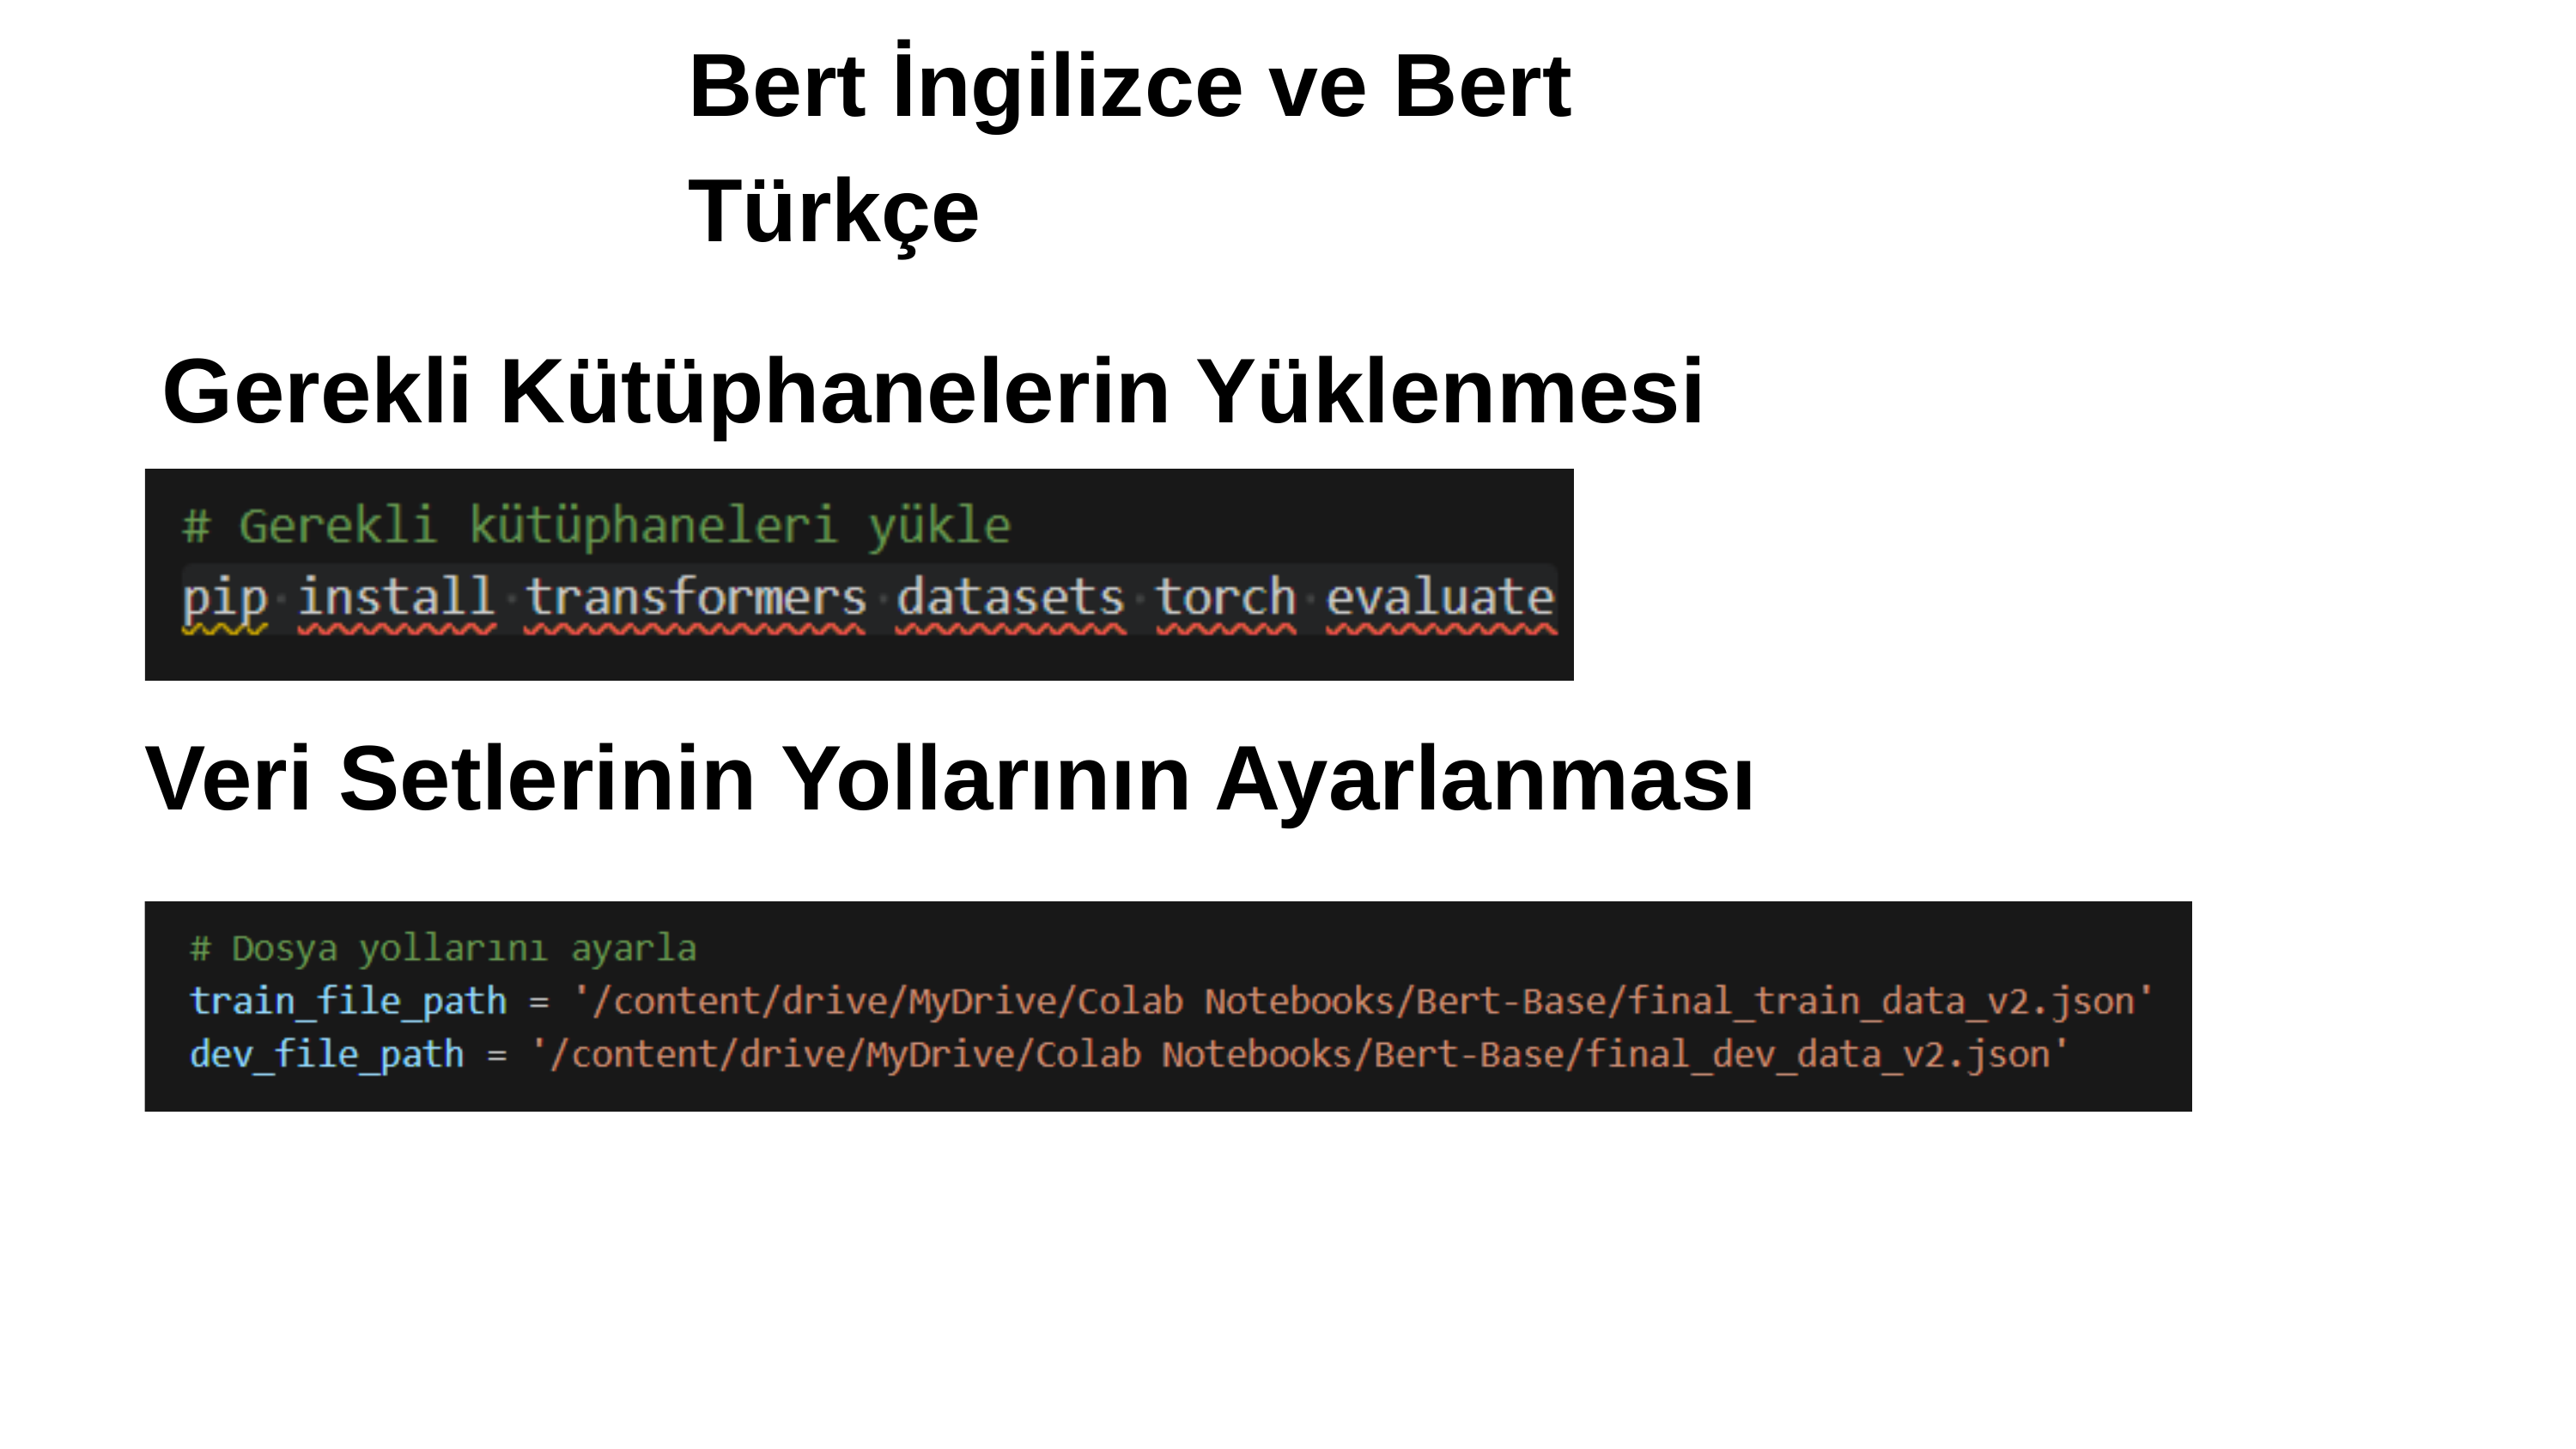

Bert İngilizce ve Bert Türkçe
Gerekli Kütüphanelerin Yüklenmesi

Veri Setlerinin Yollarının Ayarlanması